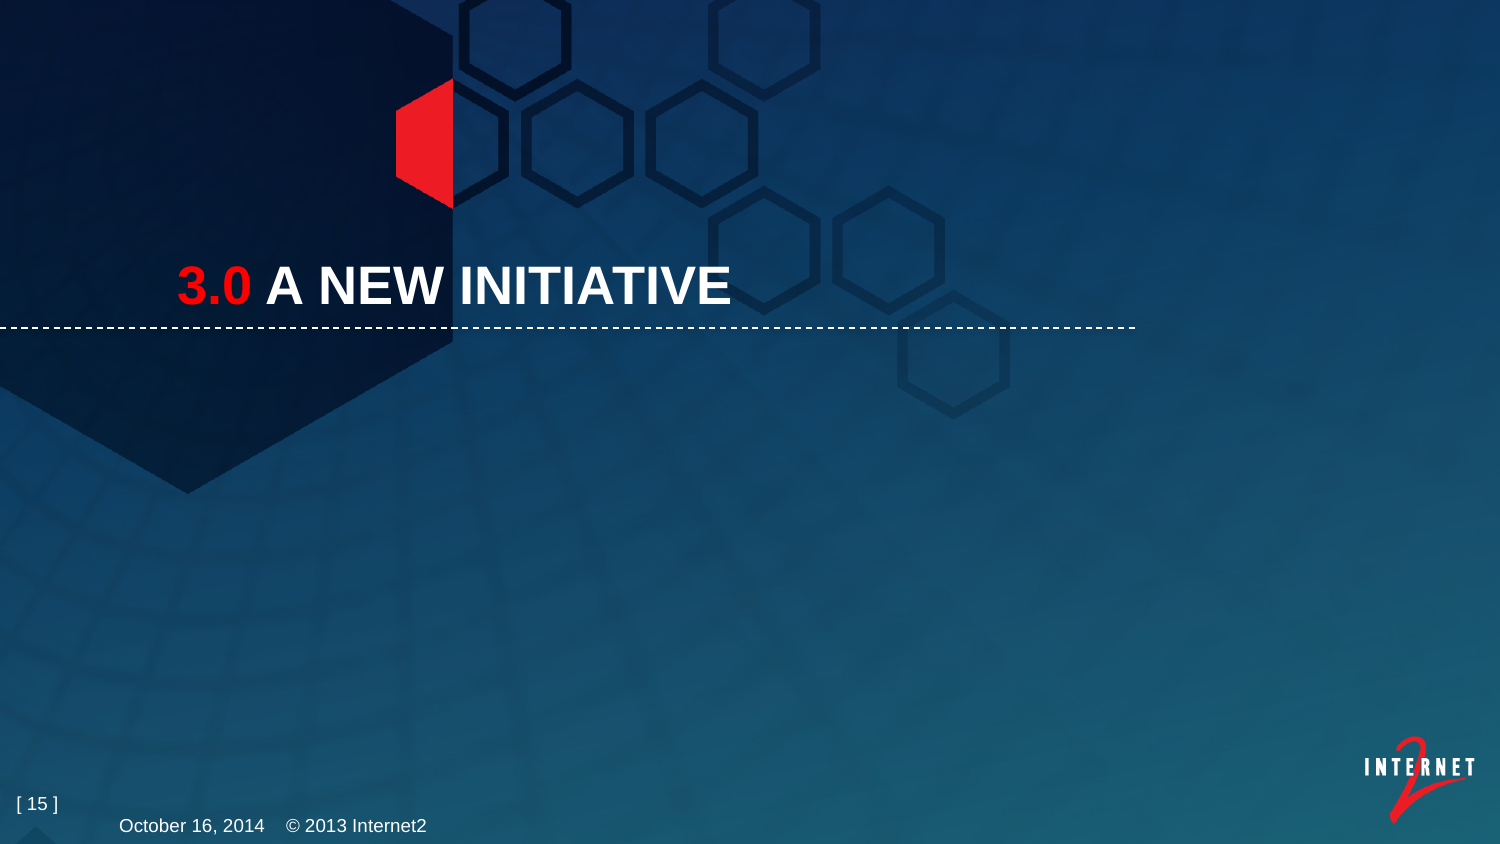

# 3.0 a new initiative
[ 15 ]
October 16, 2014    © 2013 Internet2